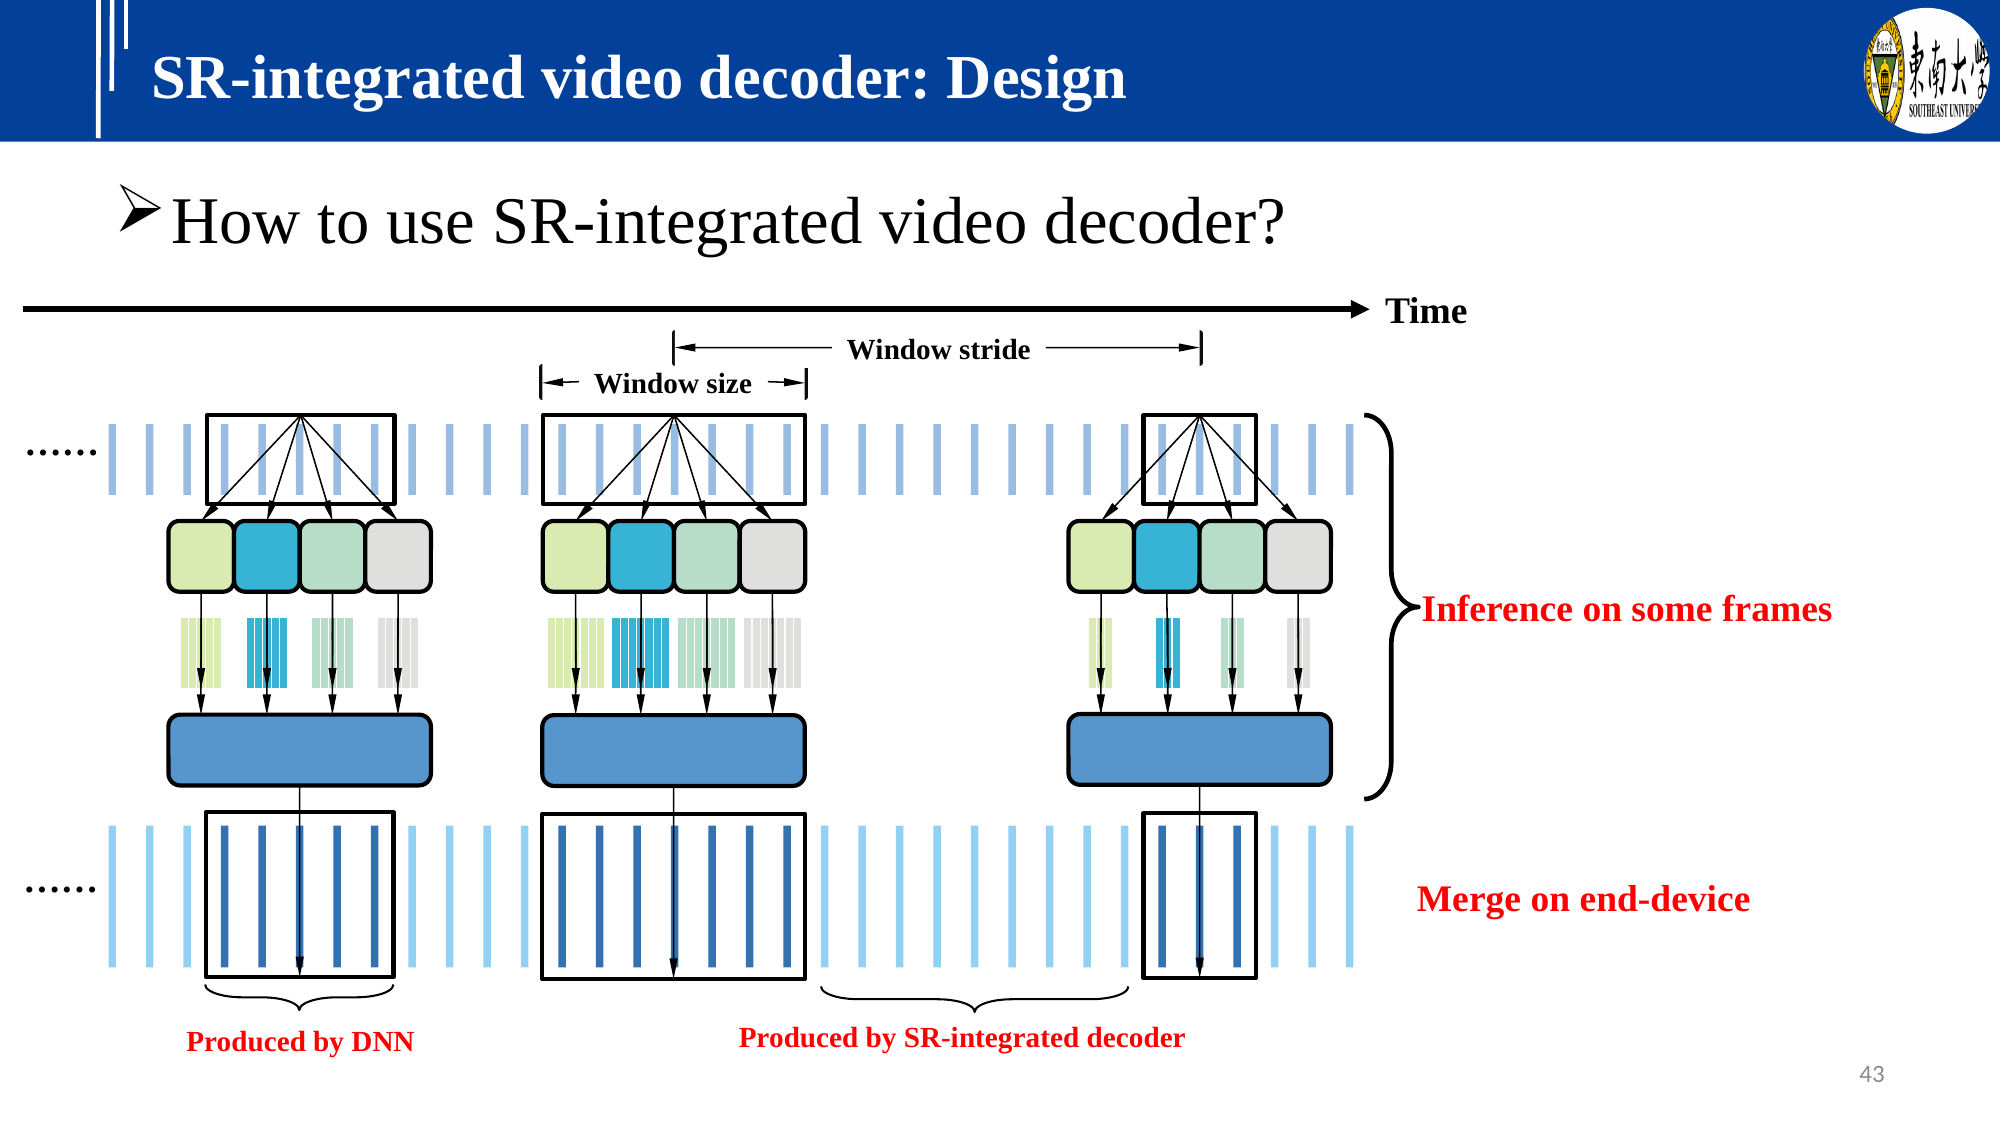

# SR-integrated video decoder: Design
How to use SR-integrated video decoder?
Time
Window stride

Window size

……

Inference on some frames

Merge on end-device
……

Produced by SR-integrated decoder
Produced by DNN
43